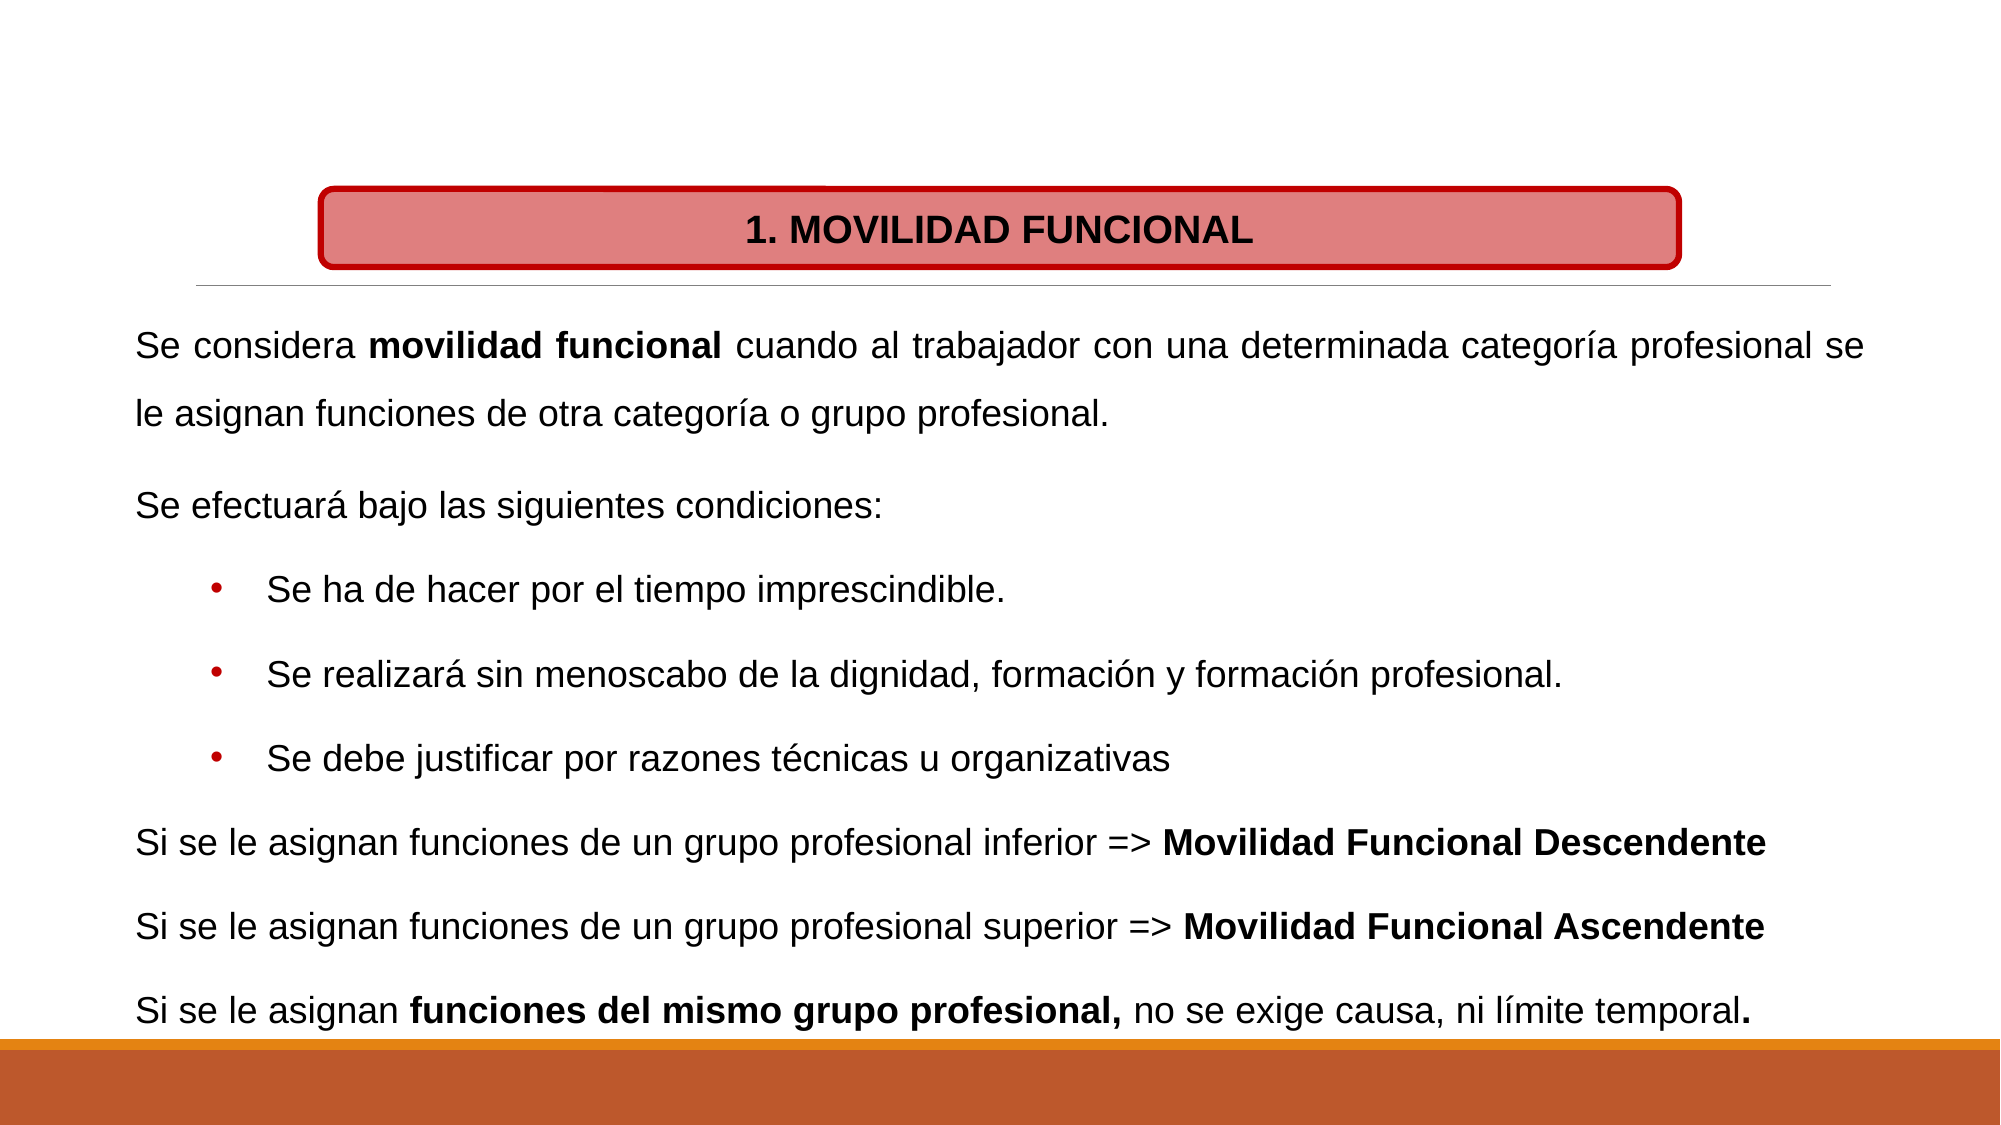

1. MOVILIDAD FUNCIONAL
Se considera movilidad funcional cuando al trabajador con una determinada categoría profesional se le asignan funciones de otra categoría o grupo profesional.
Se efectuará bajo las siguientes condiciones:
Se ha de hacer por el tiempo imprescindible.
Se realizará sin menoscabo de la dignidad, formación y formación profesional.
Se debe justificar por razones técnicas u organizativas
Si se le asignan funciones de un grupo profesional inferior => Movilidad Funcional Descendente
Si se le asignan funciones de un grupo profesional superior => Movilidad Funcional Ascendente
Si se le asignan funciones del mismo grupo profesional, no se exige causa, ni límite temporal.